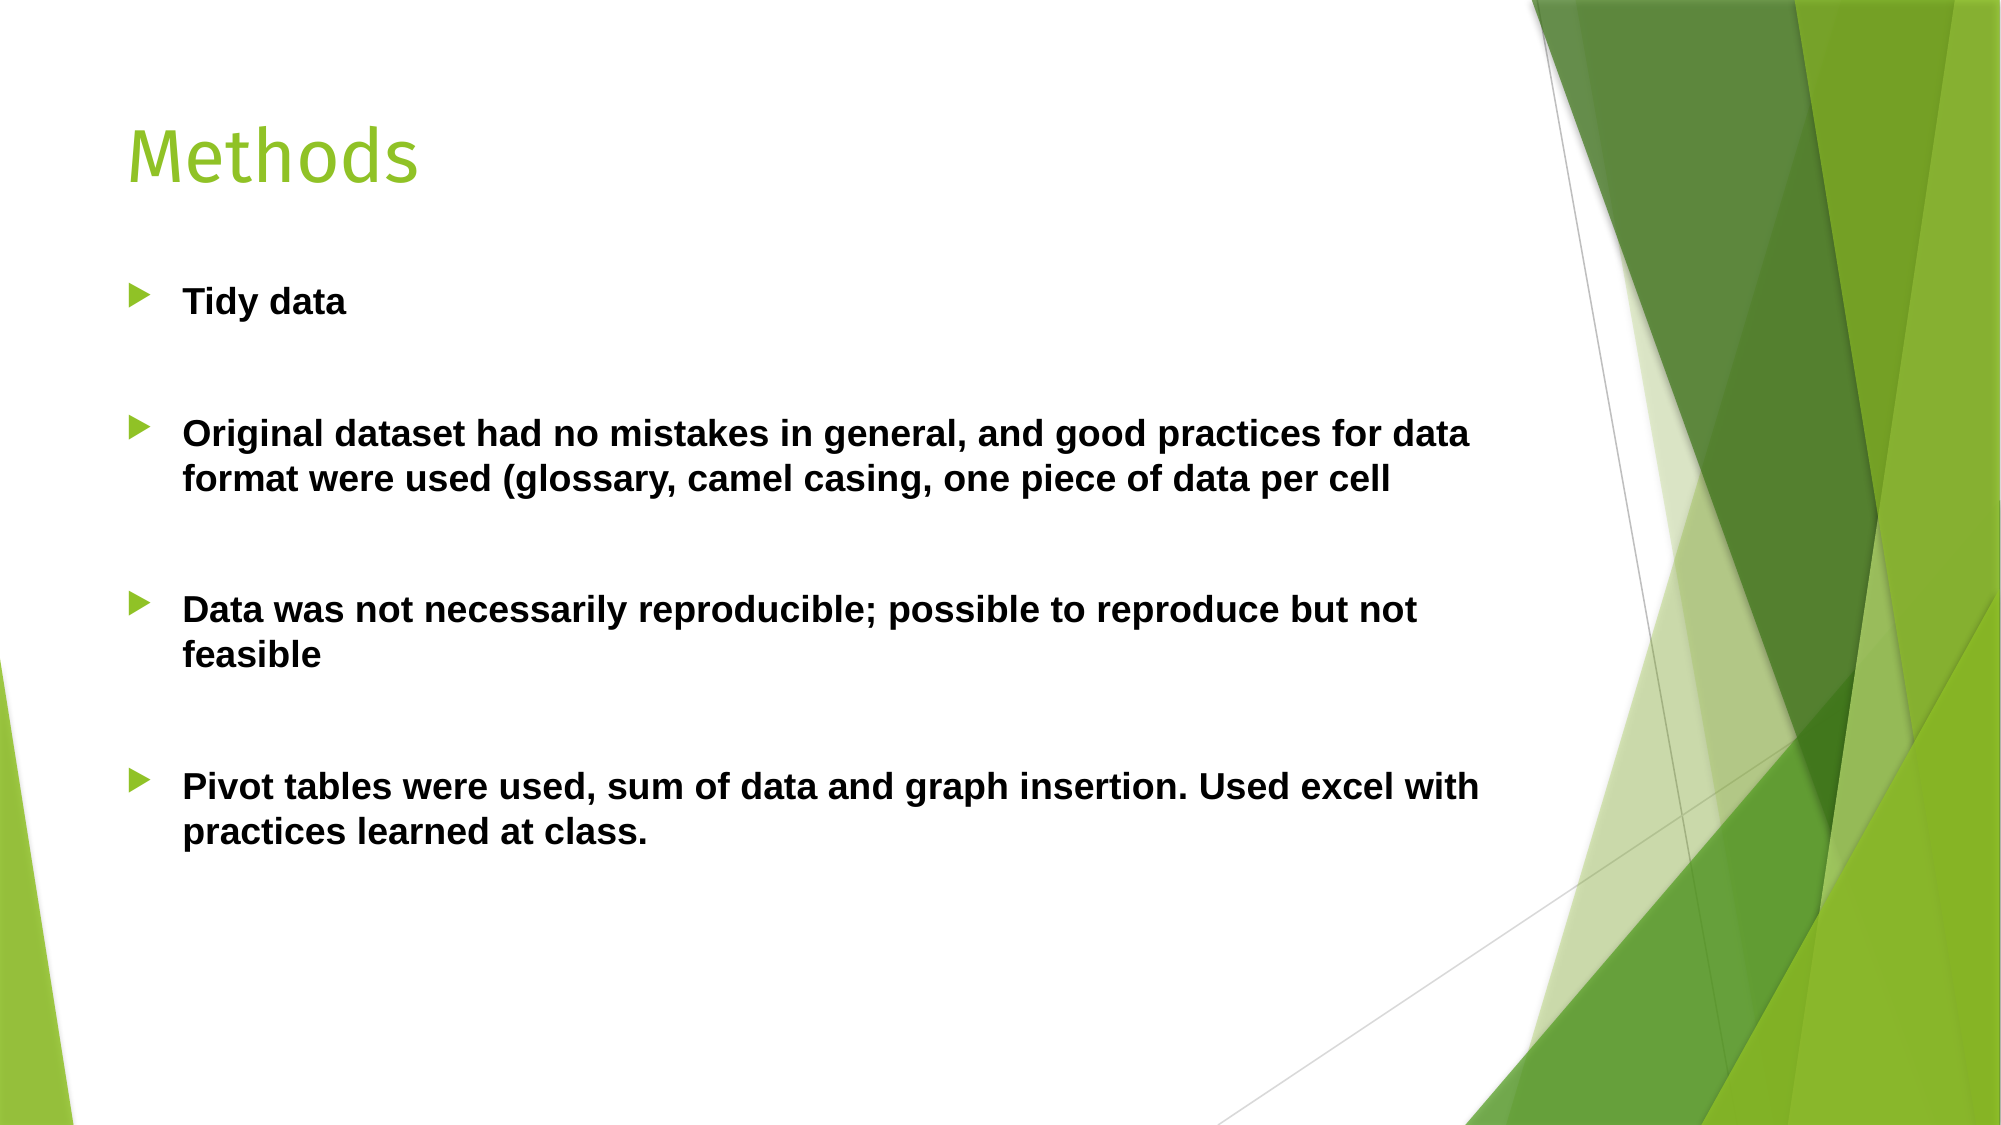

# Methods
Tidy data

Original dataset had no mistakes in general, and good practices for data format were used (glossary, camel casing, one piece of data per cell

Data was not necessarily reproducible; possible to reproduce but not feasible

Pivot tables were used, sum of data and graph insertion. Used excel with practices learned at class.